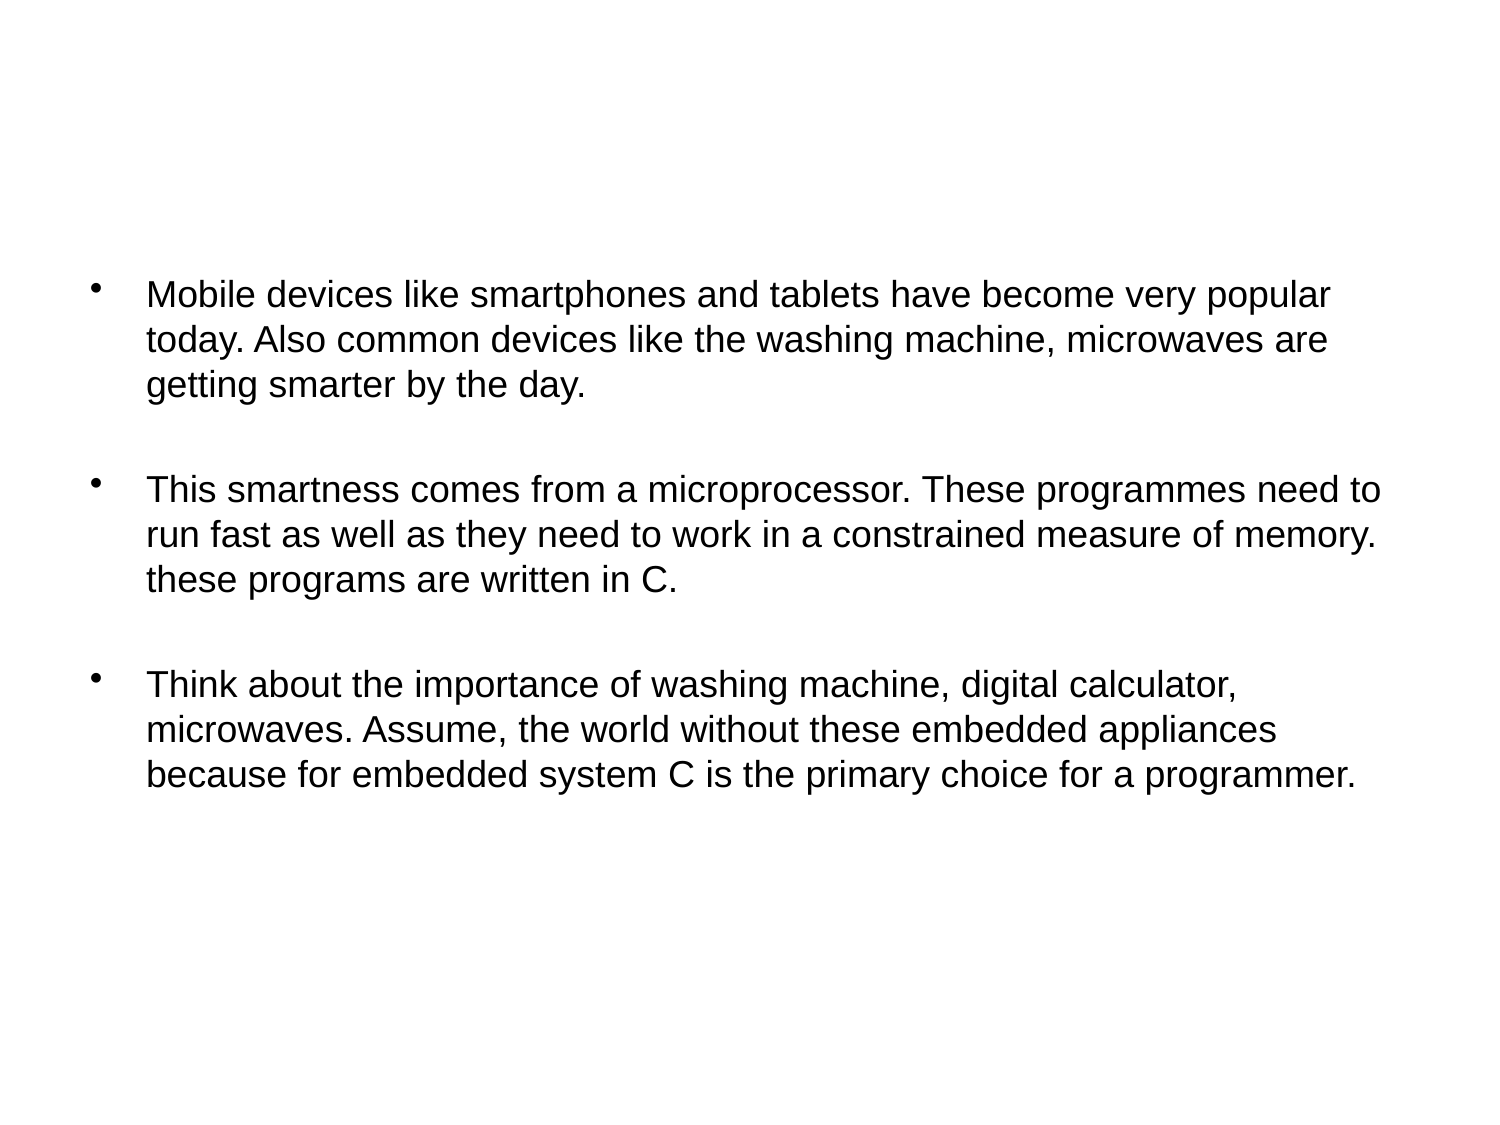

Mobile devices like smartphones and tablets have become very popular today. Also common devices like the washing machine, microwaves are getting smarter by the day.

This smartness comes from a microprocessor. These programmes need to run fast as well as they need to work in a constrained measure of memory. these programs are written in C.

Think about the importance of washing machine, digital calculator, microwaves. Assume, the world without these embedded appliances because for embedded system C is the primary choice for a programmer.